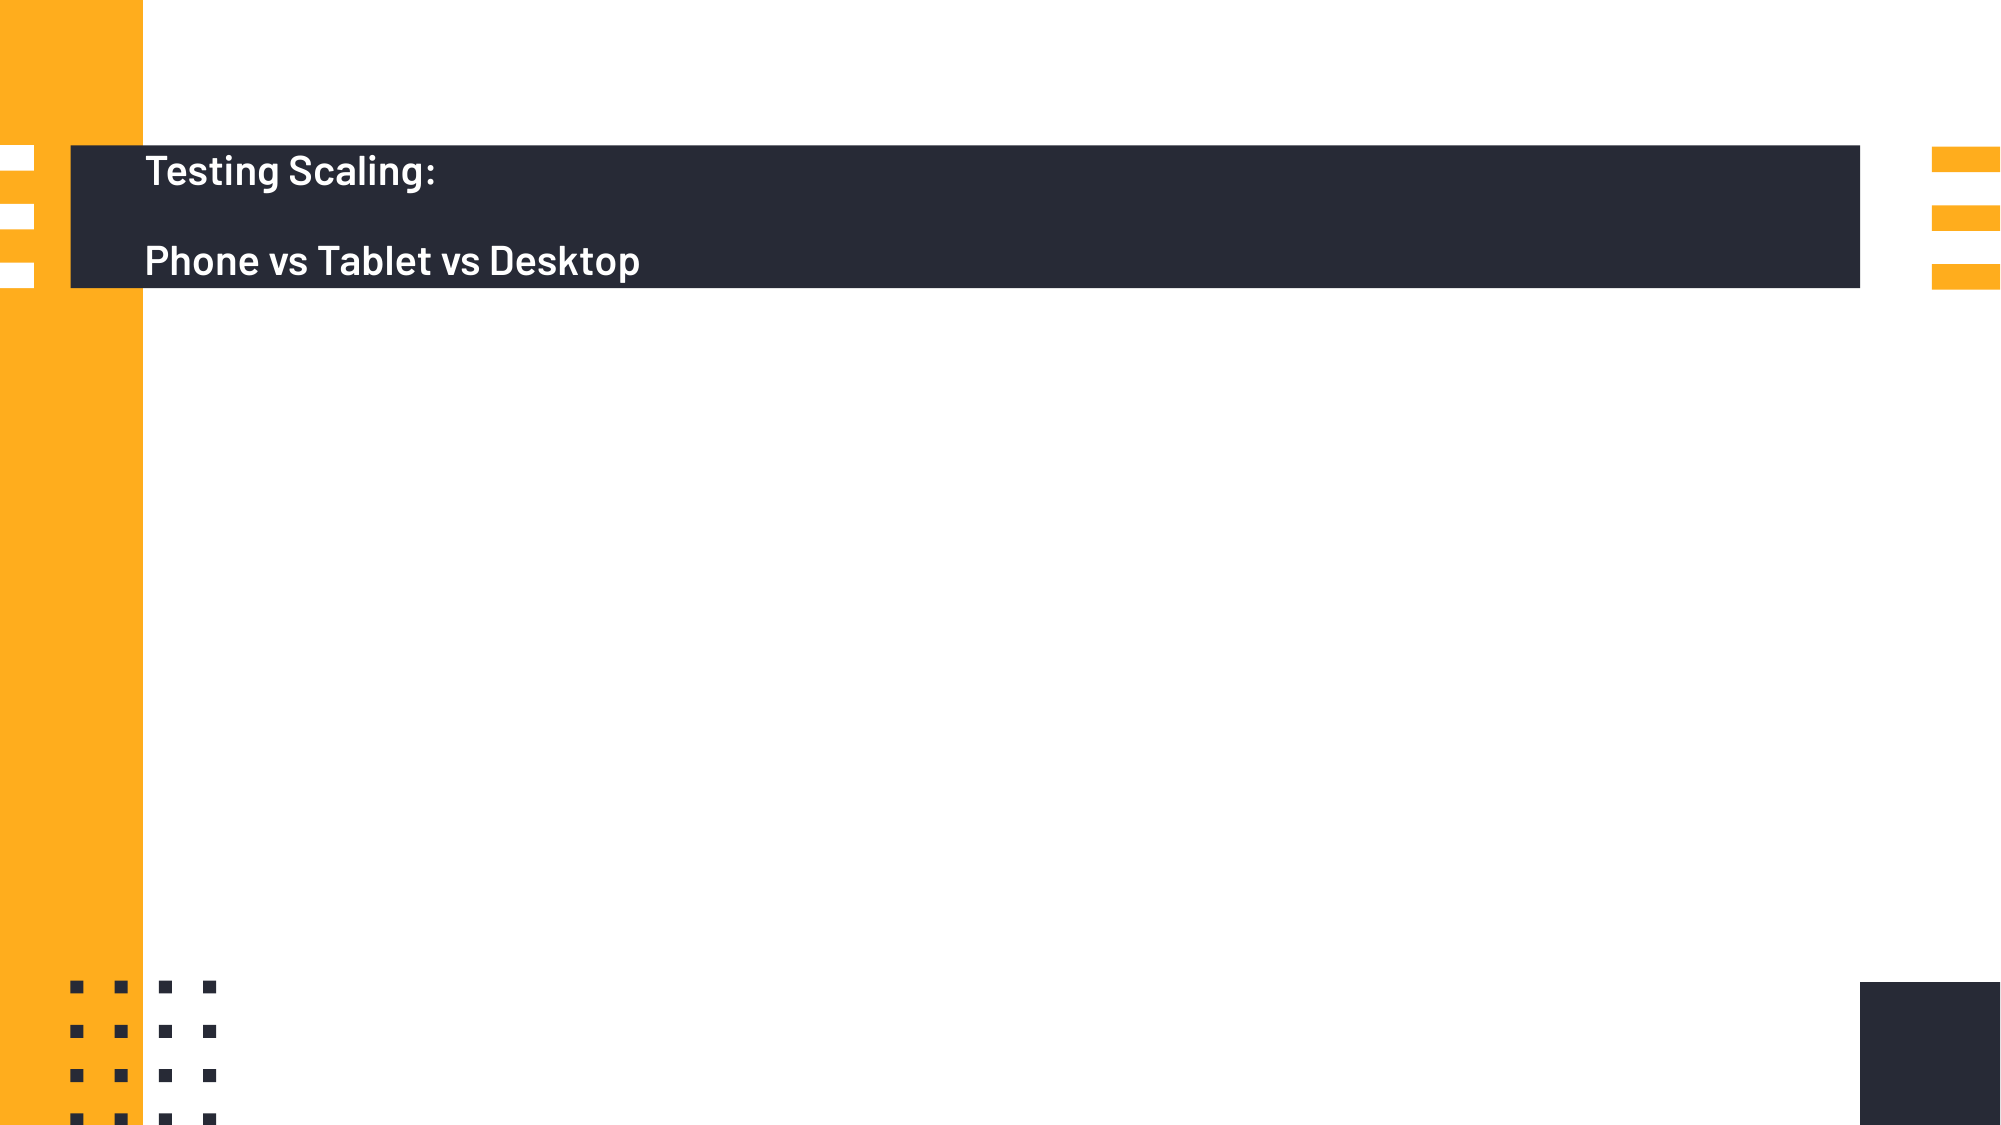

# Testing Scaling: Phone vs Tablet vs Desktop